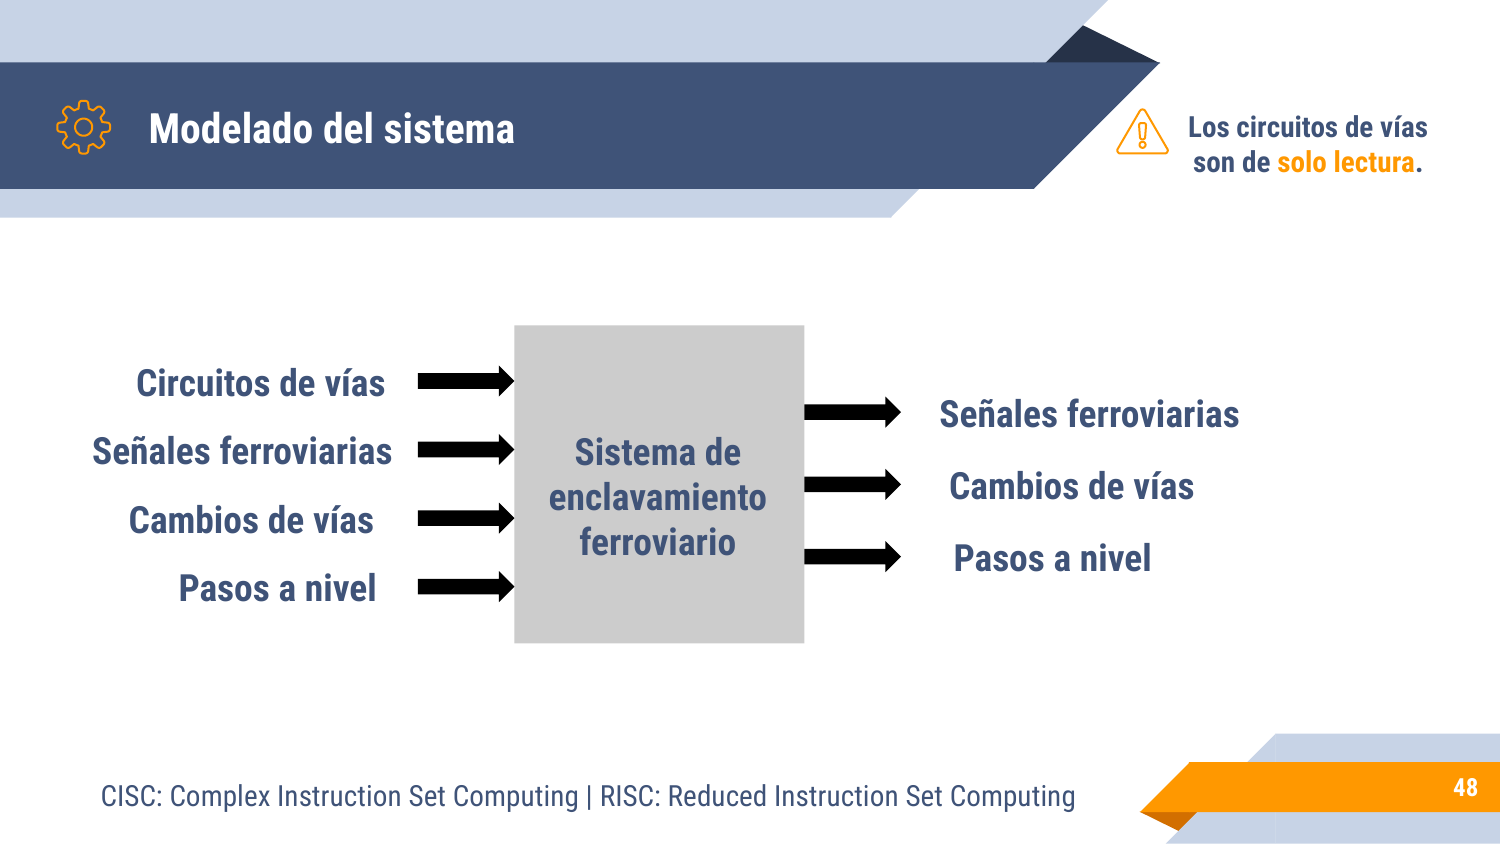

Los circuitos de vías son de solo lectura.
# Modelado del sistema

Circuitos de vías

Señales ferroviarias

Señales ferroviarias
Sistema de enclavamiento ferroviario
Cambios de vías

Cambios de vías

Pasos a nivel

Pasos a nivel

CISC: Complex Instruction Set Computing | RISC: Reduced Instruction Set Computing
48